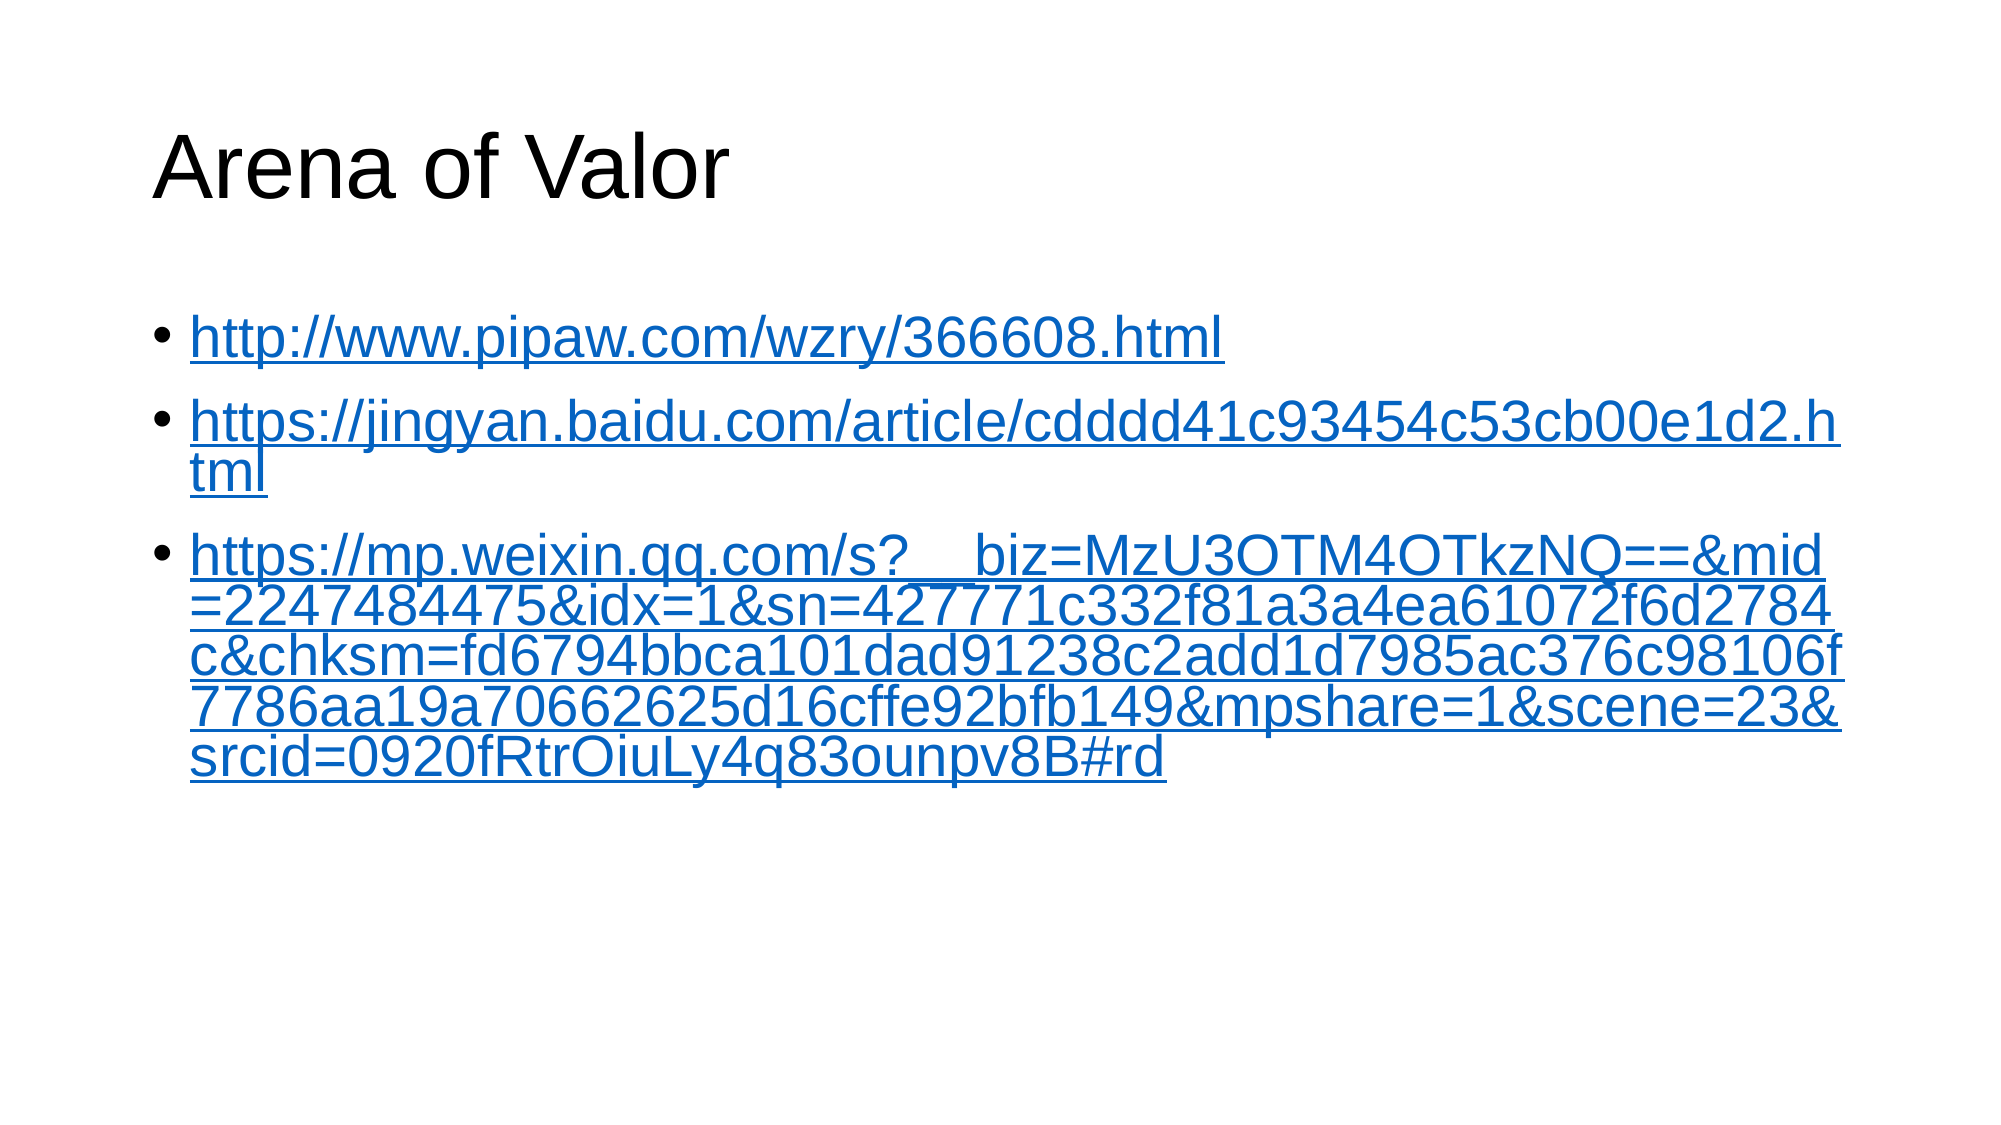

# Arena of Valor
http://www.pipaw.com/wzry/366608.html
https://jingyan.baidu.com/article/cdddd41c93454c53cb00e1d2.html
https://mp.weixin.qq.com/s?__biz=MzU3OTM4OTkzNQ==&mid=2247484475&idx=1&sn=427771c332f81a3a4ea61072f6d2784c&chksm=fd6794bbca101dad91238c2add1d7985ac376c98106f7786aa19a70662625d16cffe92bfb149&mpshare=1&scene=23&srcid=0920fRtrOiuLy4q83ounpv8B#rd